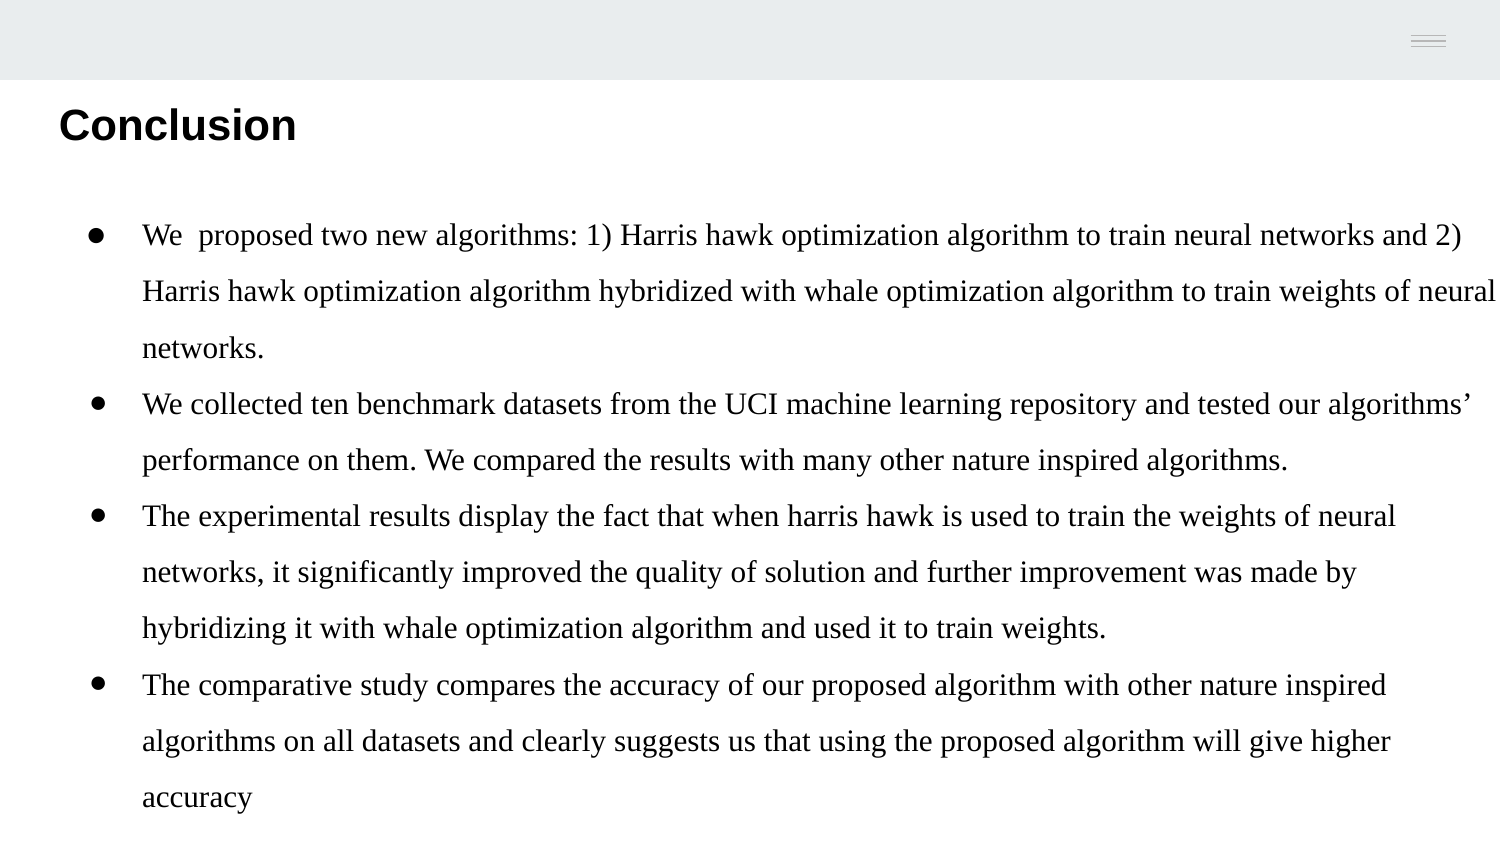

Conclusion
We  proposed two new algorithms: 1) Harris hawk optimization algorithm to train neural networks and 2) Harris hawk optimization algorithm hybridized with whale optimization algorithm to train weights of neural networks.
We collected ten benchmark datasets from the UCI machine learning repository and tested our algorithms’ performance on them. We compared the results with many other nature inspired algorithms.
The experimental results display the fact that when harris hawk is used to train the weights of neural networks, it significantly improved the quality of solution and further improvement was made by hybridizing it with whale optimization algorithm and used it to train weights.
The comparative study compares the accuracy of our proposed algorithm with other nature inspired algorithms on all datasets and clearly suggests us that using the proposed algorithm will give higher accuracy